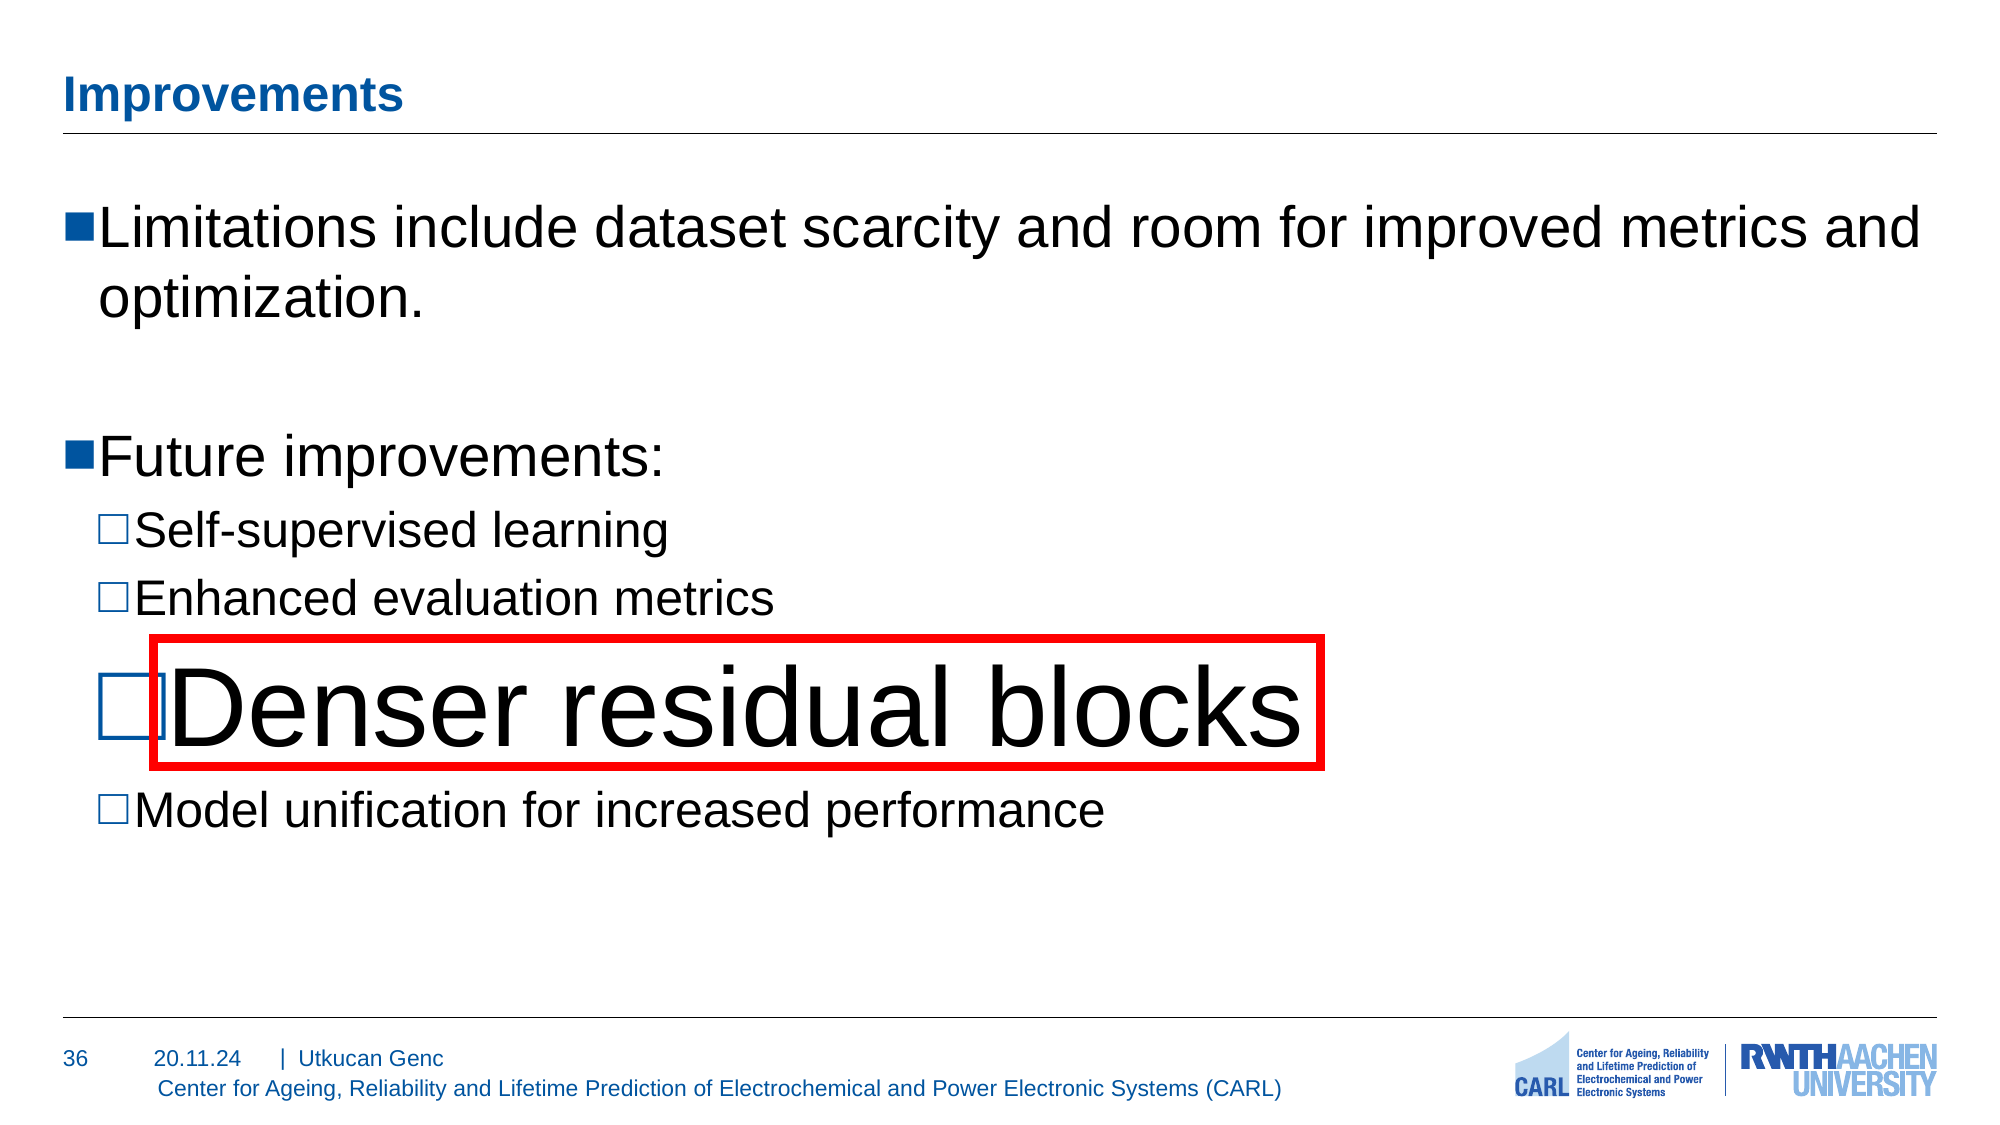

# Improvements
Limitations include dataset scarcity and room for improved metrics and optimization.

Future improvements:
Self-supervised learning
Enhanced evaluation metrics
Denser residual blocks
Model unification for increased performance

36
20.11.24
Utkucan Genc